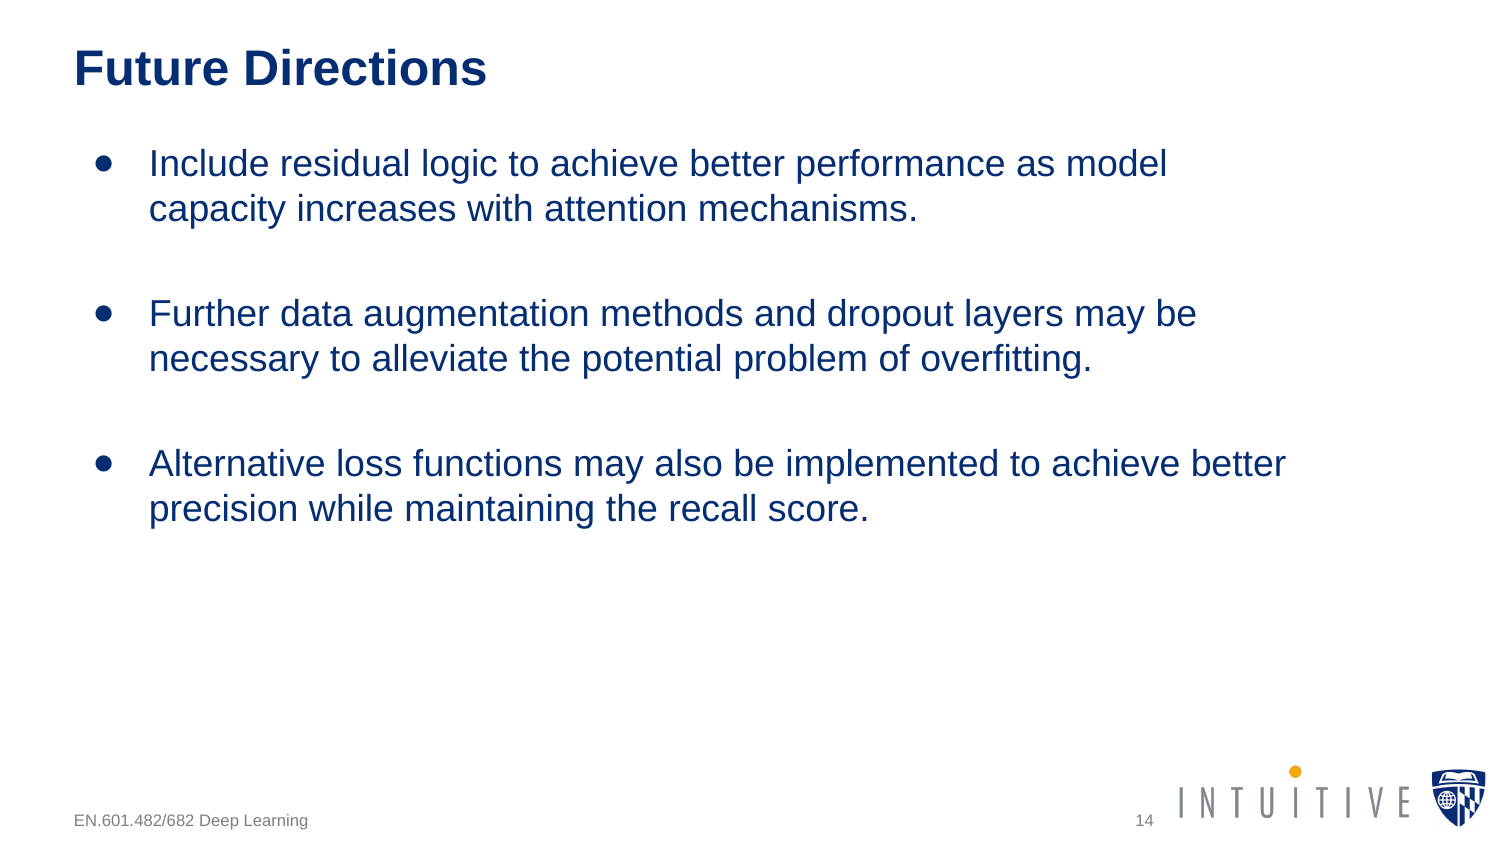

# Future Directions
Include residual logic to achieve better performance as model capacity increases with attention mechanisms.

Further data augmentation methods and dropout layers may be necessary to alleviate the potential problem of overfitting.

Alternative loss functions may also be implemented to achieve better precision while maintaining the recall score.